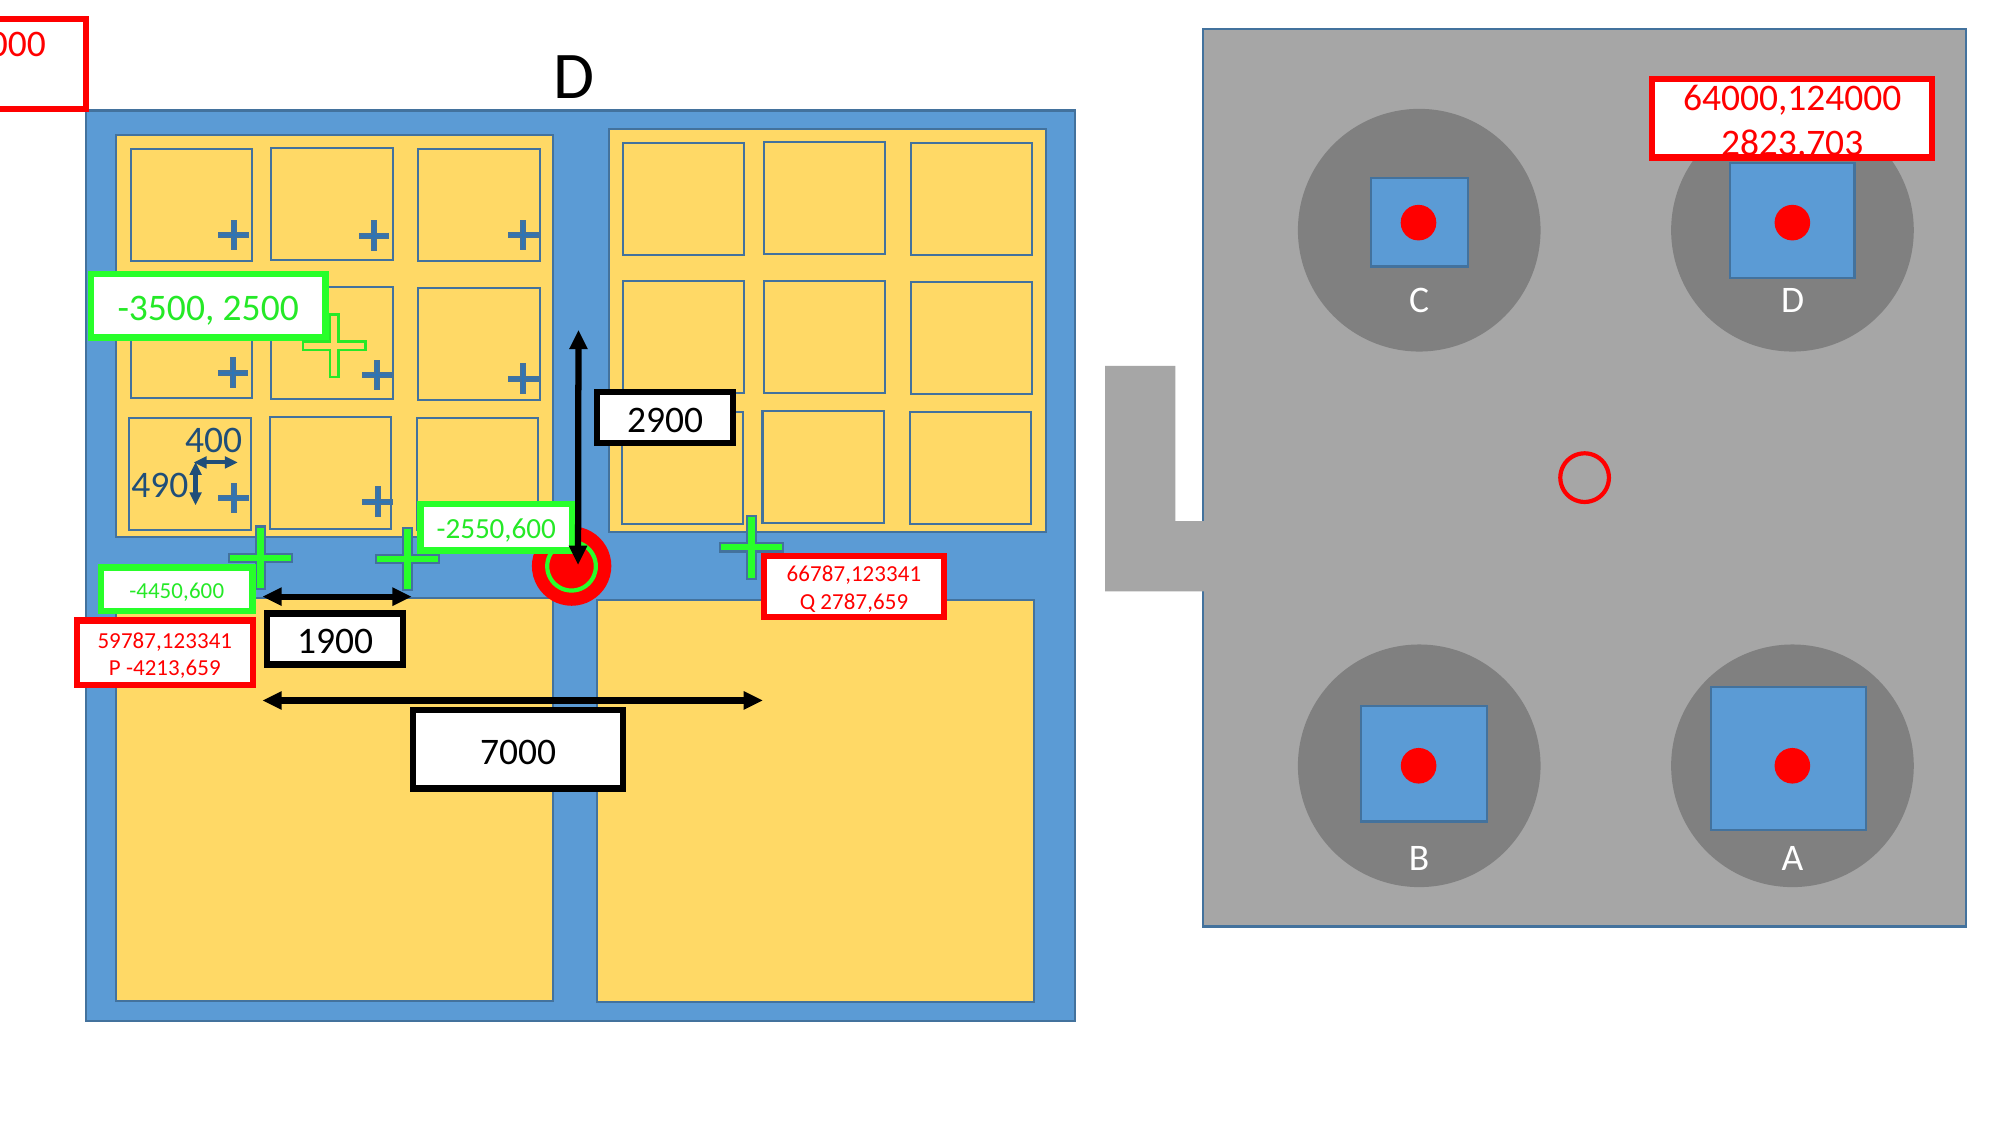

58970,118000
Corner
D

64000,124000
2823,703

C

D

-3500, 2500

2900
400

490

-2550,600

66787,123341
Q 2787,659
-4450,600

1900
59787,123341
P -4213,659

B

A

7000